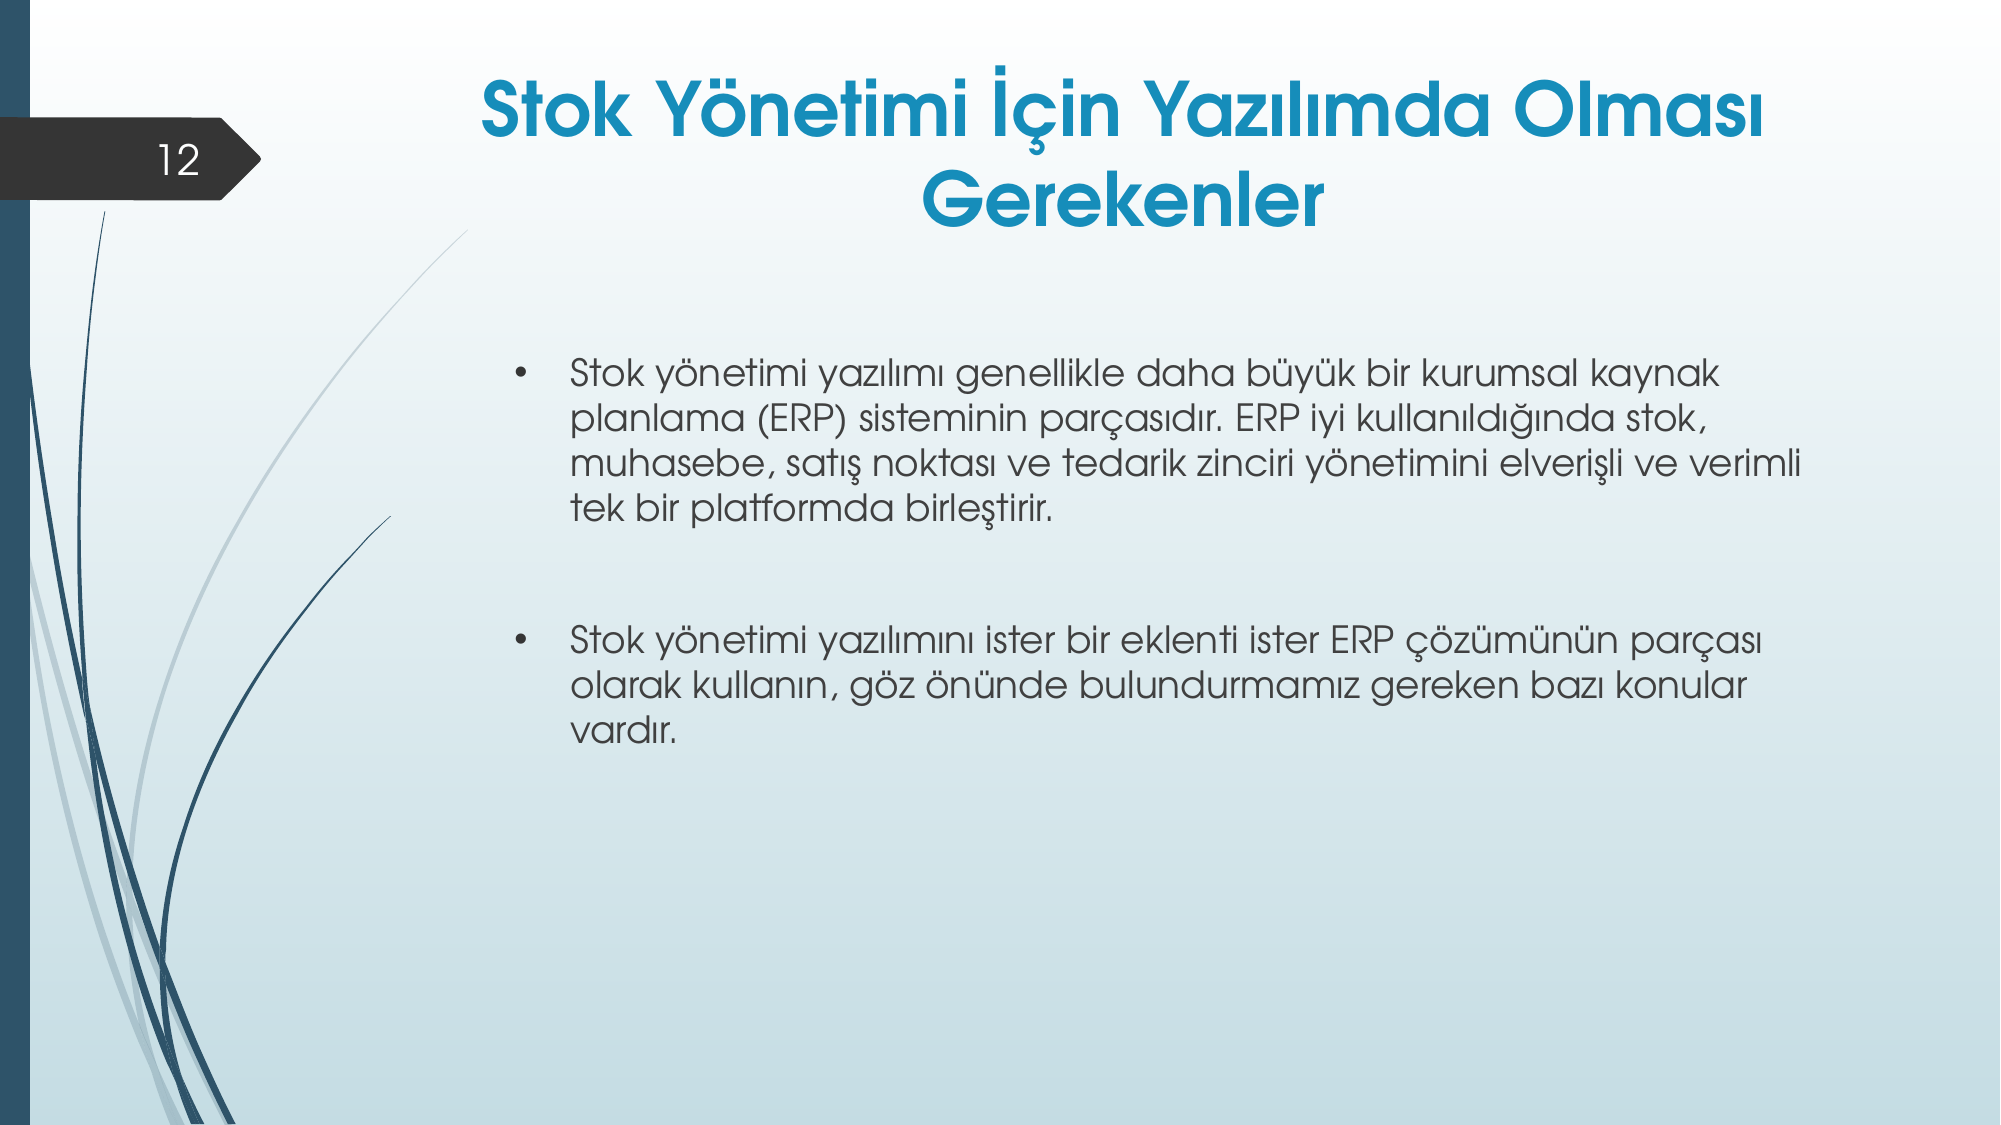

# Stok Yönetimi İçin Yazılımda Olması Gerekenler​
12
Stok yönetimi yazılımı genellikle daha büyük bir kurumsal kaynak planlama (ERP) sisteminin parçasıdır. ERP iyi kullanıldığında stok, muhasebe, satış noktası ve tedarik zinciri yönetimini elverişli ve verimli tek bir platformda birleştirir.​

Stok yönetimi yazılımını ister bir eklenti ister ERP çözümünün parçası olarak kullanın, göz önünde bulundurmamız gereken bazı konular vardır.​